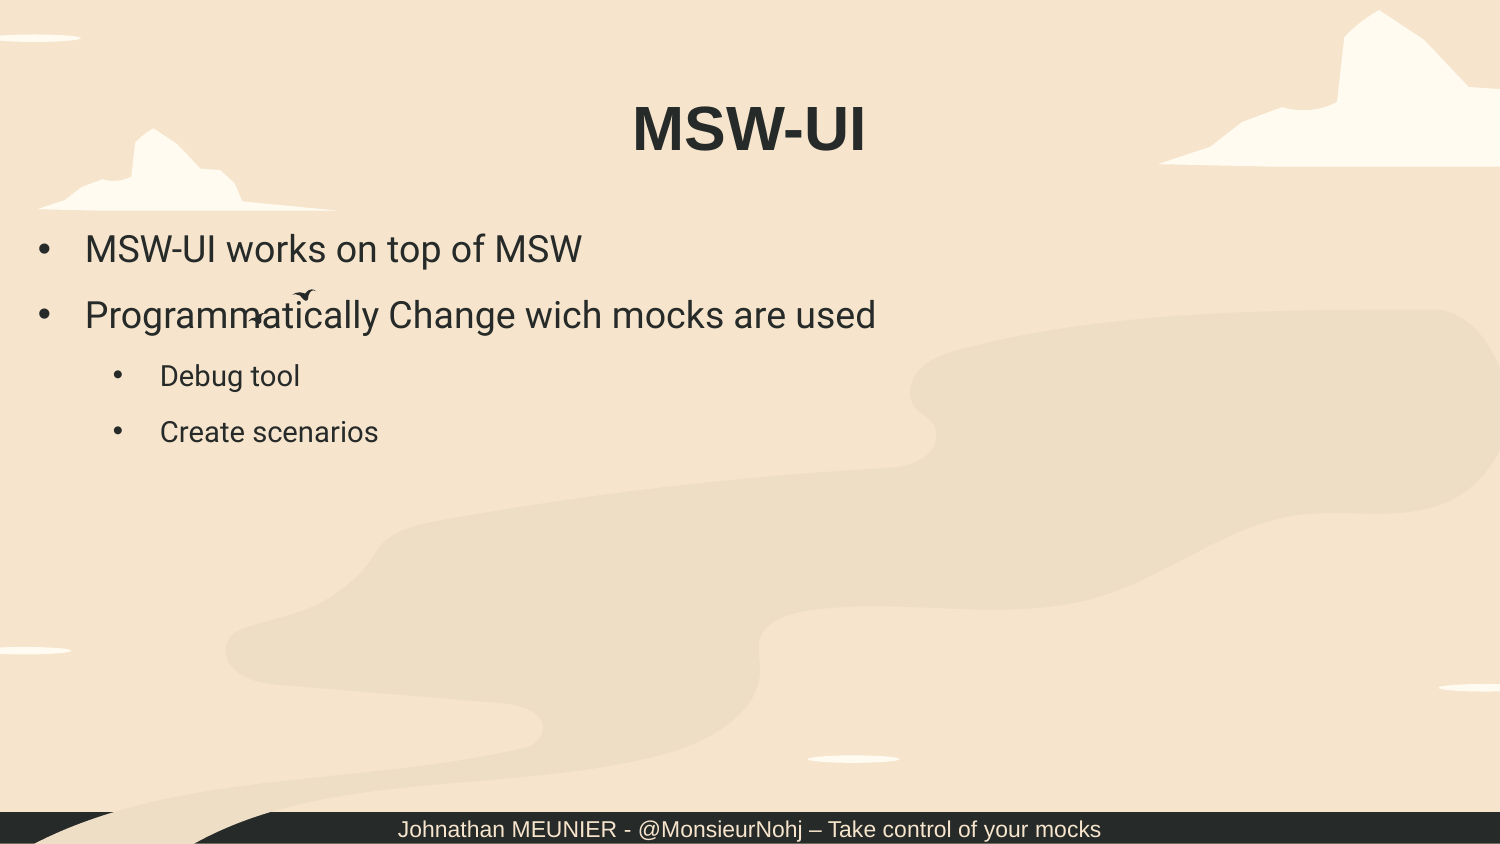

# MSW-UI
MSW-UI works on top of MSW
Programmatically Change wich mocks are used
Debug tool
Create scenarios